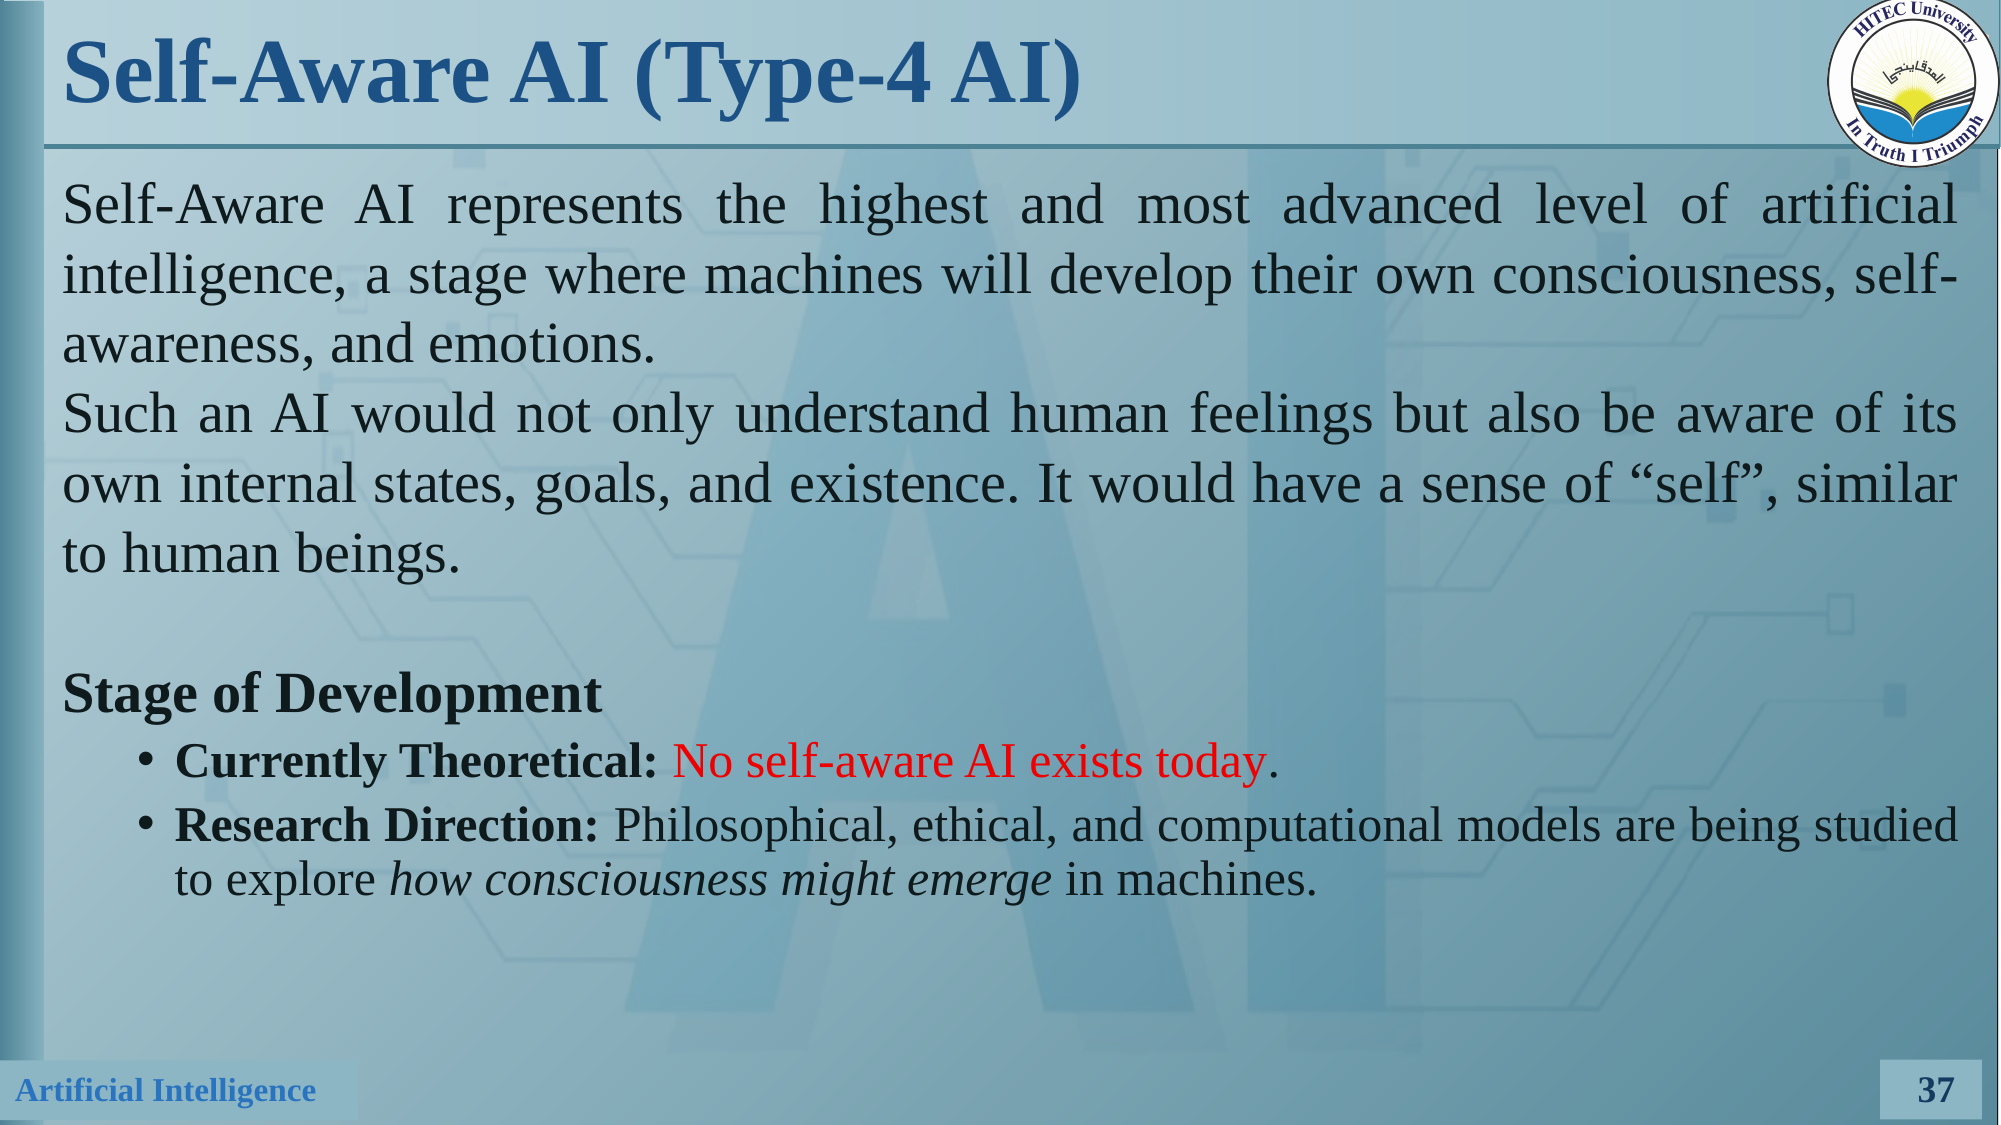

# Self-Aware AI (Type-4 AI)
Self-Aware AI represents the highest and most advanced level of artificial intelligence, a stage where machines will develop their own consciousness, self-awareness, and emotions.
Such an AI would not only understand human feelings but also be aware of its own internal states, goals, and existence. It would have a sense of “self”, similar to human beings.

Stage of Development
Currently Theoretical: No self-aware AI exists today.
Research Direction: Philosophical, ethical, and computational models are being studied to explore how consciousness might emerge in machines.

37